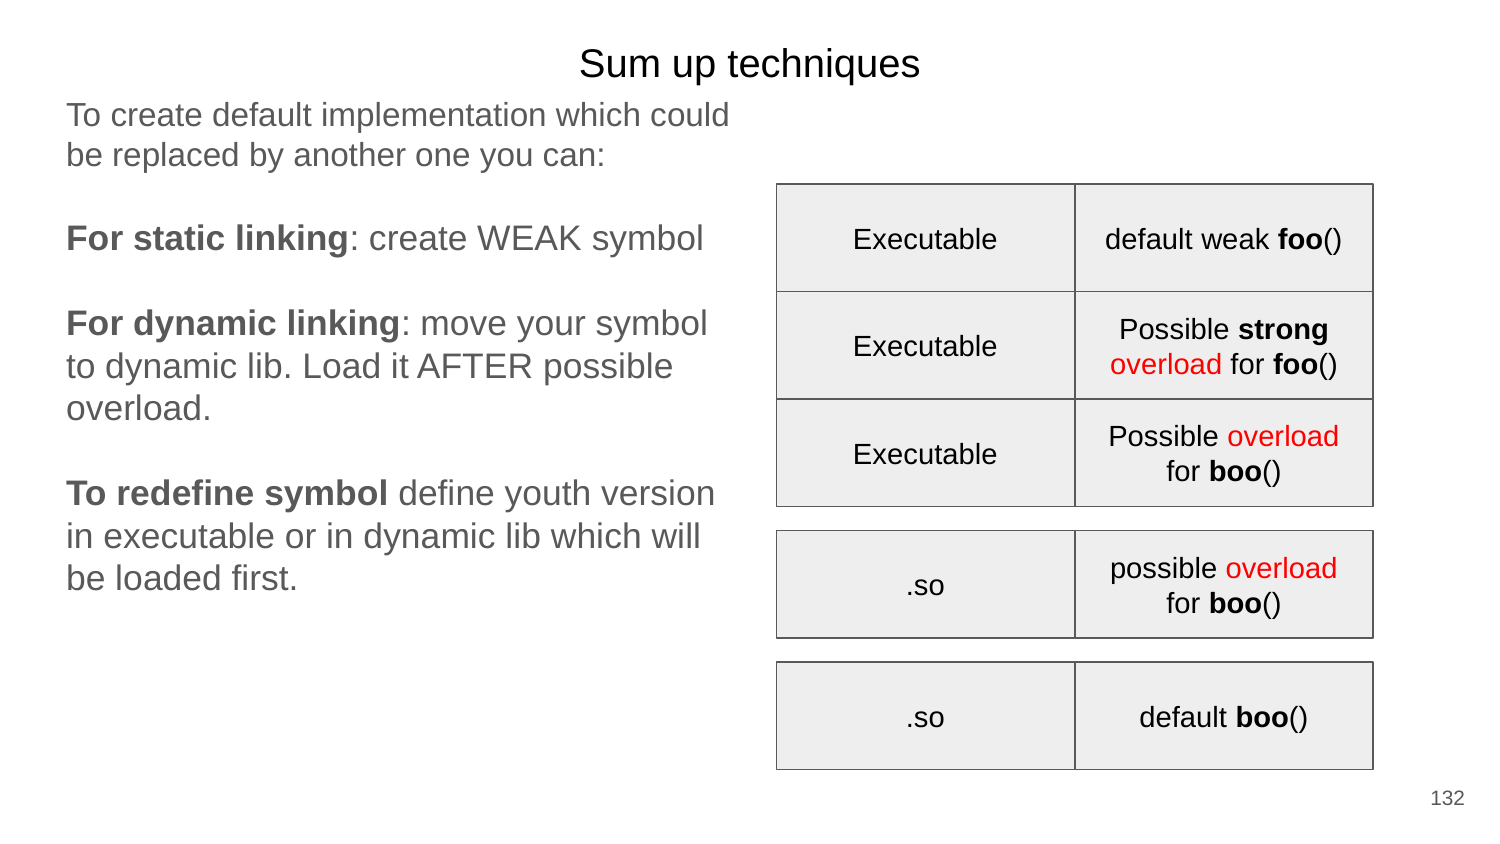

Sum up techniques
To create default implementation which could be replaced by another one you can:

For static linking: create WEAK symbol

For dynamic linking: move your symbol to dynamic lib. Load it AFTER possible overload.

To redefine symbol define youth version in executable or in dynamic lib which will be loaded first.
Executable
default weak foo()
Executable
Possible strong overload for foo()
Executable
Possible overload for boo()
.so
possible overload for boo()
.so
default boo()
132